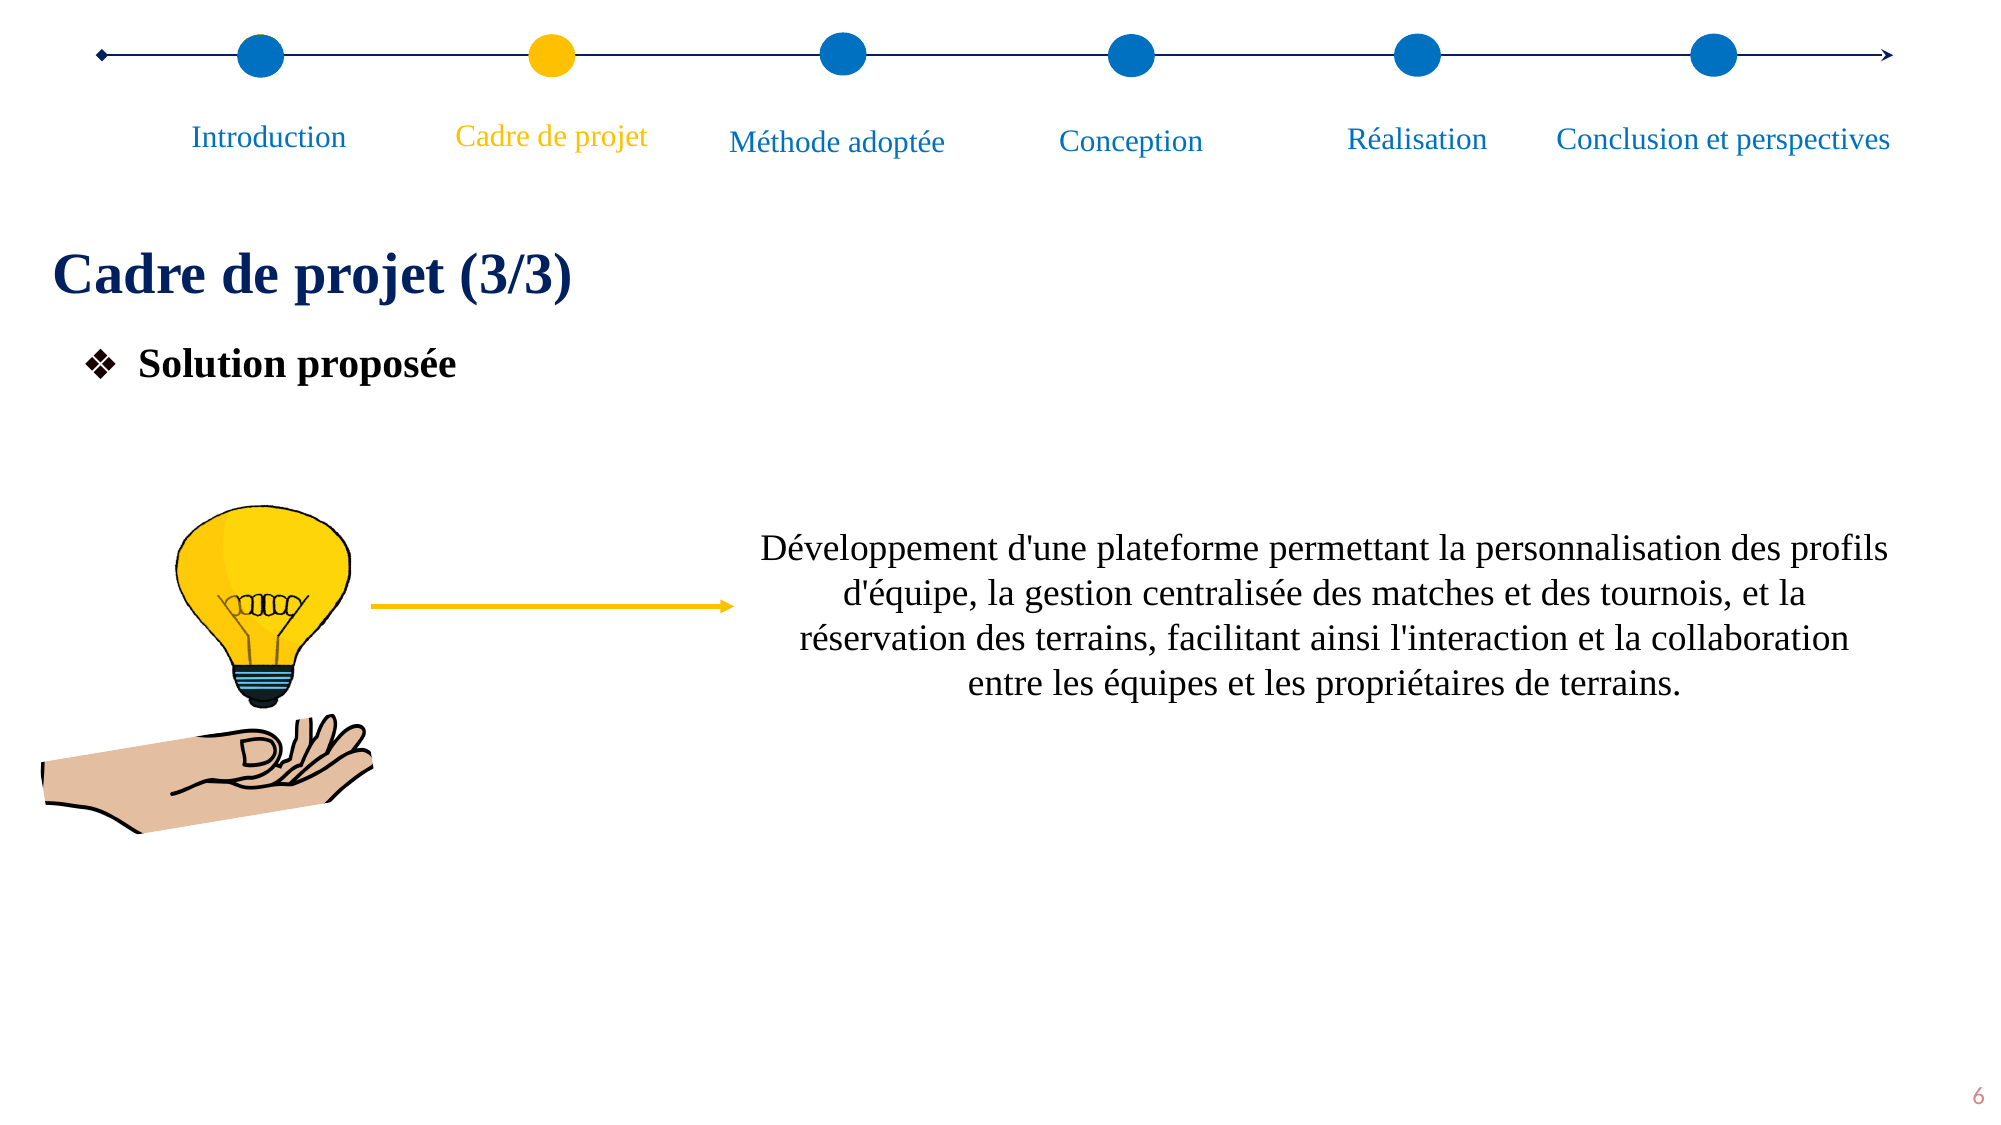

Cadre de projet
Introduction
Réalisation
Conclusion et perspectives
Conception
Méthode adoptée
Cadre de projet (3/3)
Solution proposée

Développement d'une plateforme permettant la personnalisation des profils d'équipe, la gestion centralisée des matches et des tournois, et la réservation des terrains, facilitant ainsi l'interaction et la collaboration entre les équipes et les propriétaires de terrains.

6